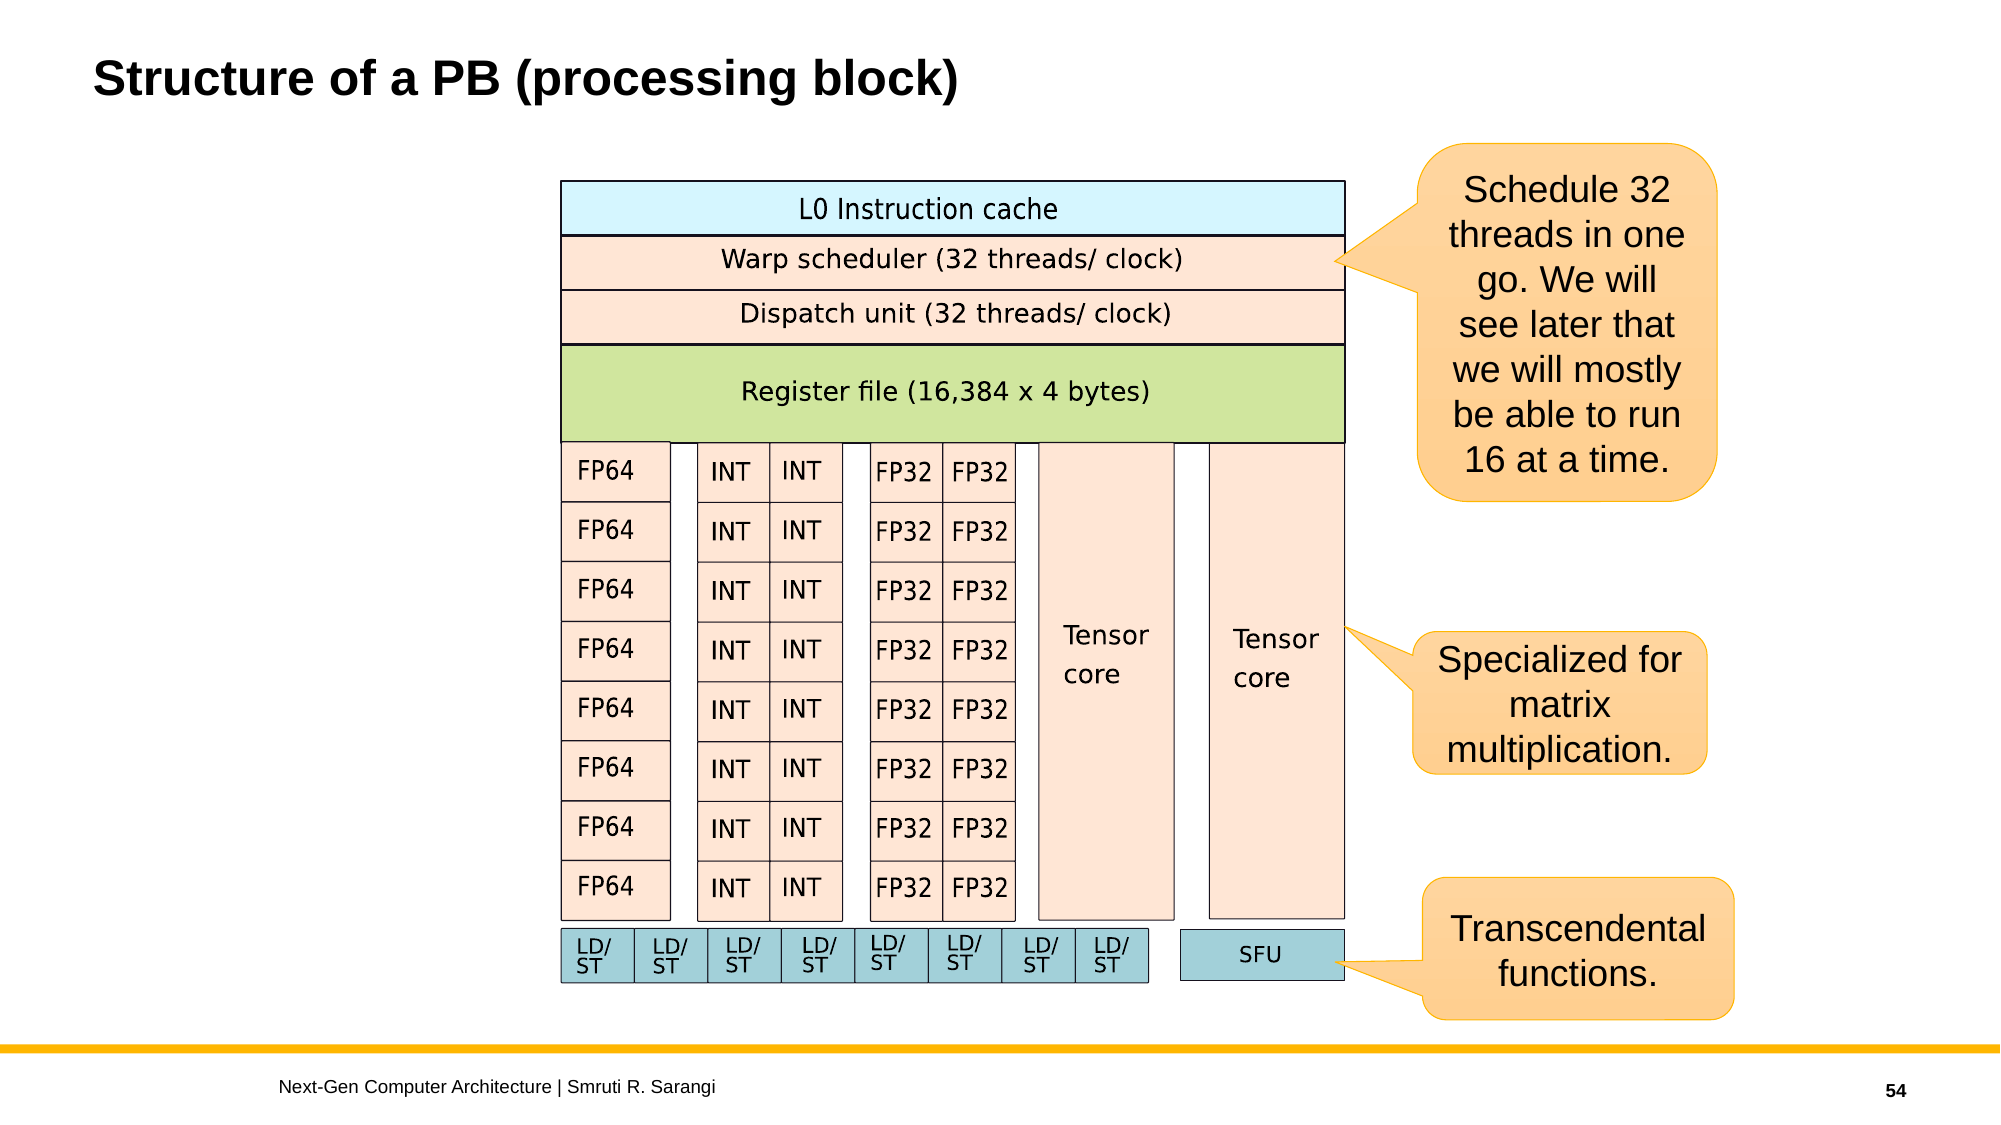

# Structure of a PB (processing block)
Schedule 32 threads in one go. We will see later that we will mostly be able to run 16 at a time.

Specialized for matrix multiplication.
Transcendental functions.
Next-Gen Computer Architecture | Smruti R. Sarangi
54